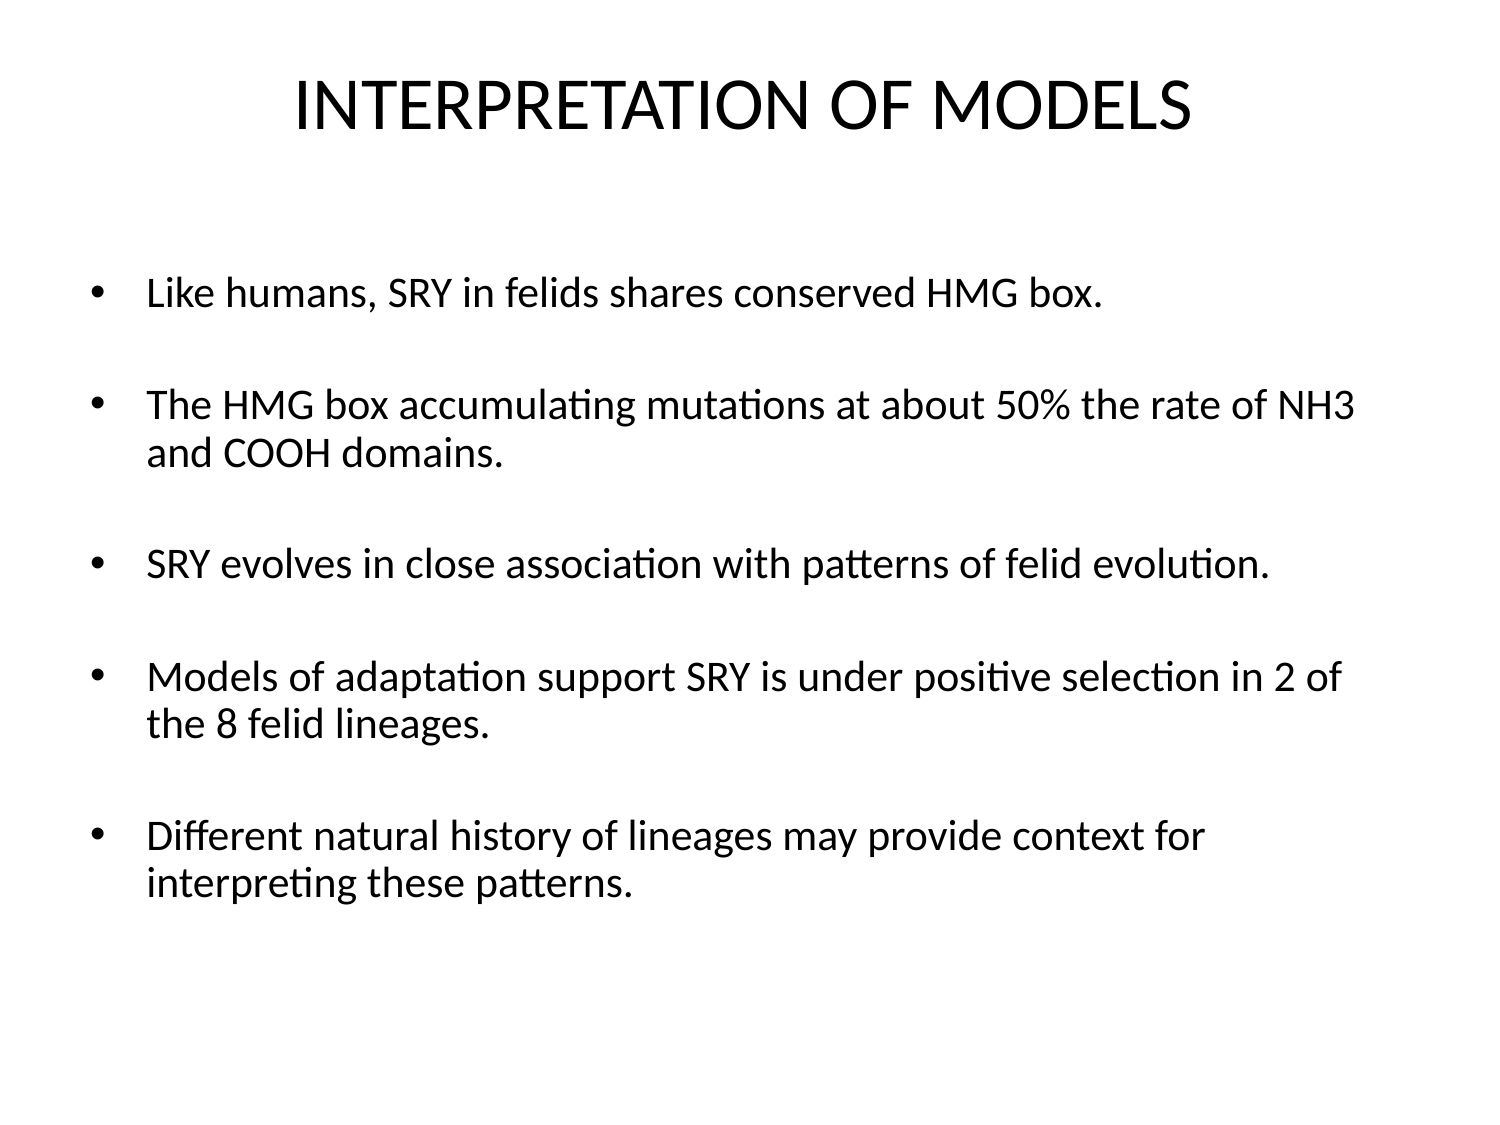

# INTERPRETATION OF MODELS
Like humans, SRY in felids shares conserved HMG box.

The HMG box accumulating mutations at about 50% the rate of NH3 and COOH domains.

SRY evolves in close association with patterns of felid evolution.

Models of adaptation support SRY is under positive selection in 2 of the 8 felid lineages.

Different natural history of lineages may provide context for interpreting these patterns.